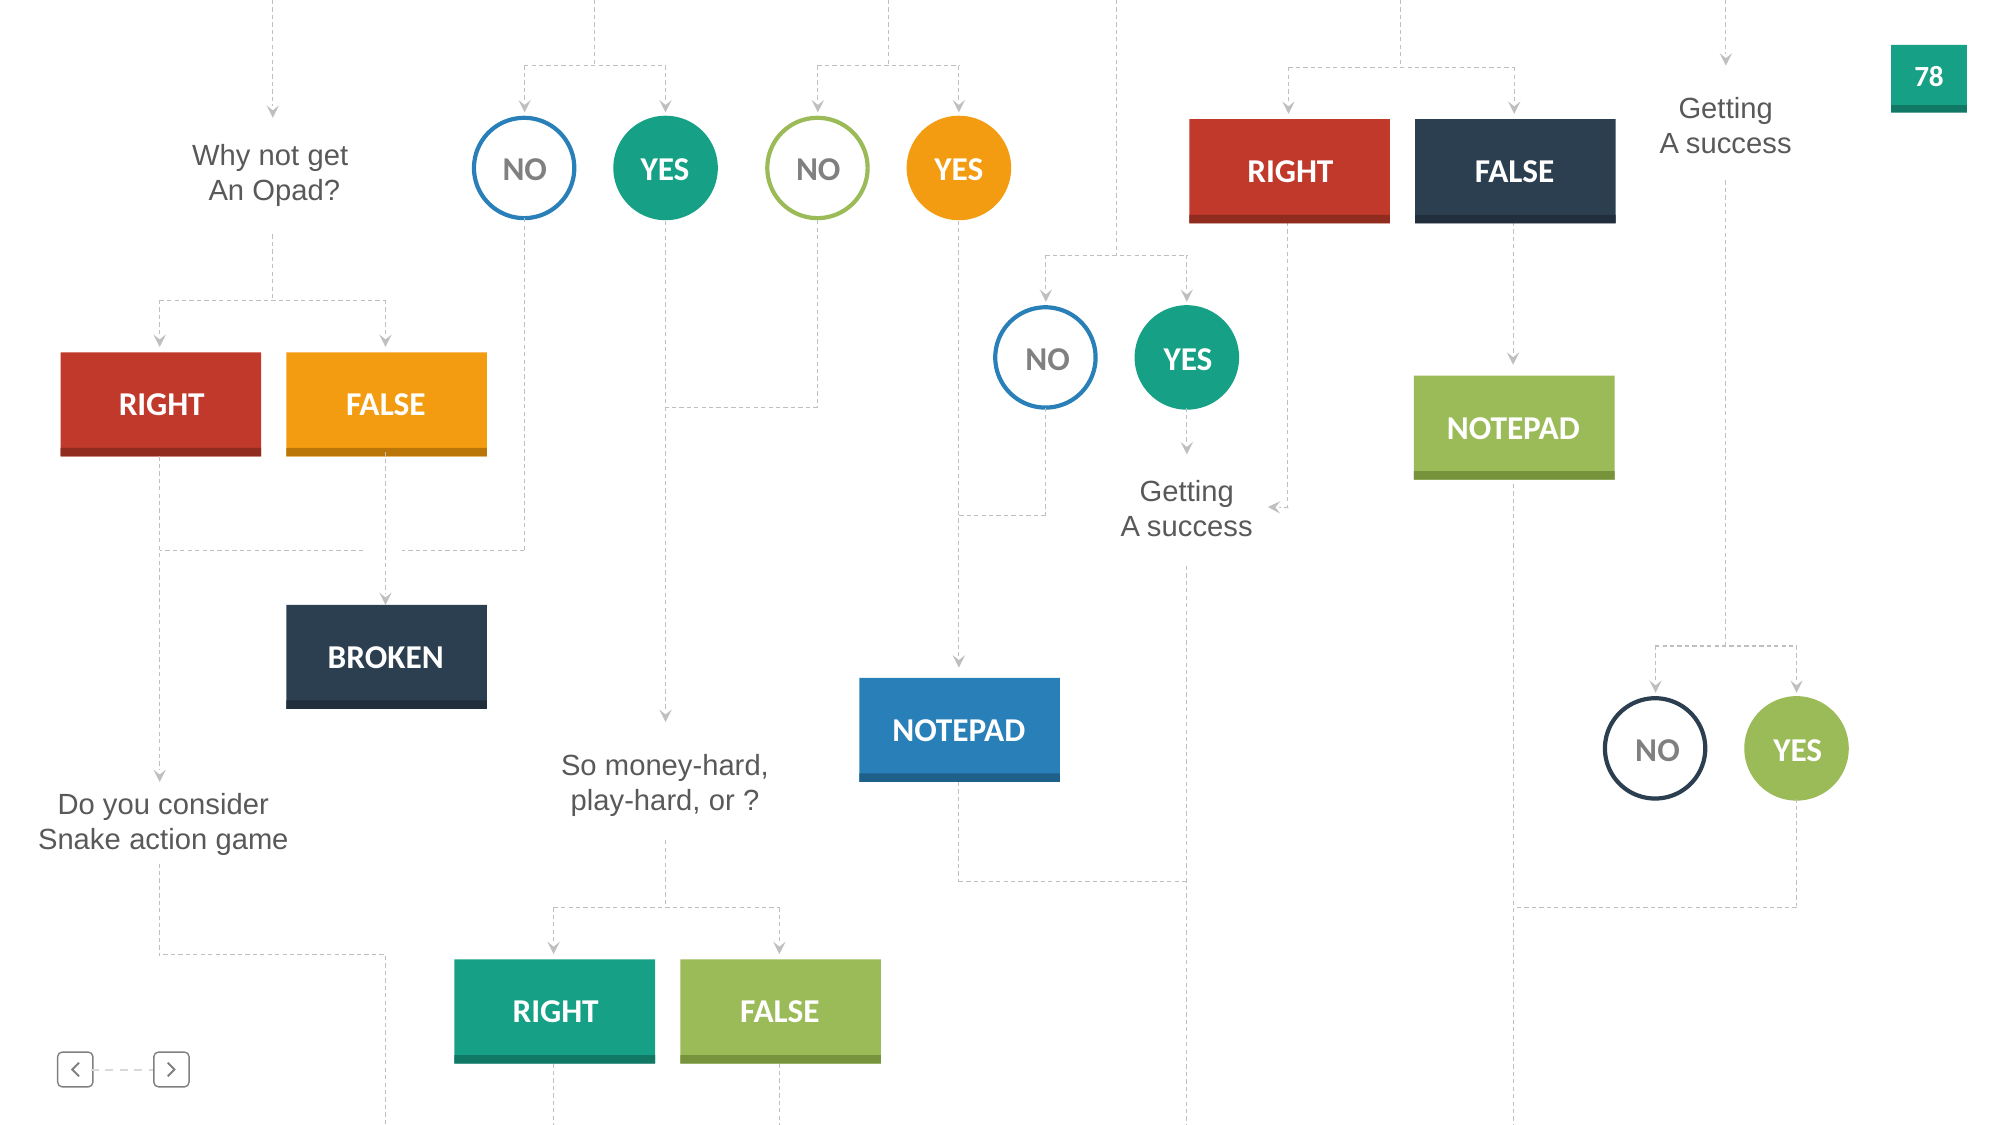

Getting
A success

NO

YES

NO

YES

RIGHT

FALSE
Why not get
An Opad?

NO

YES

RIGHT

FALSE

NOTEPAD
Getting
A success

BROKEN

NOTEPAD

NO

YES
So money-hard,
play-hard, or ?
Do you consider
Snake action game

RIGHT

FALSE